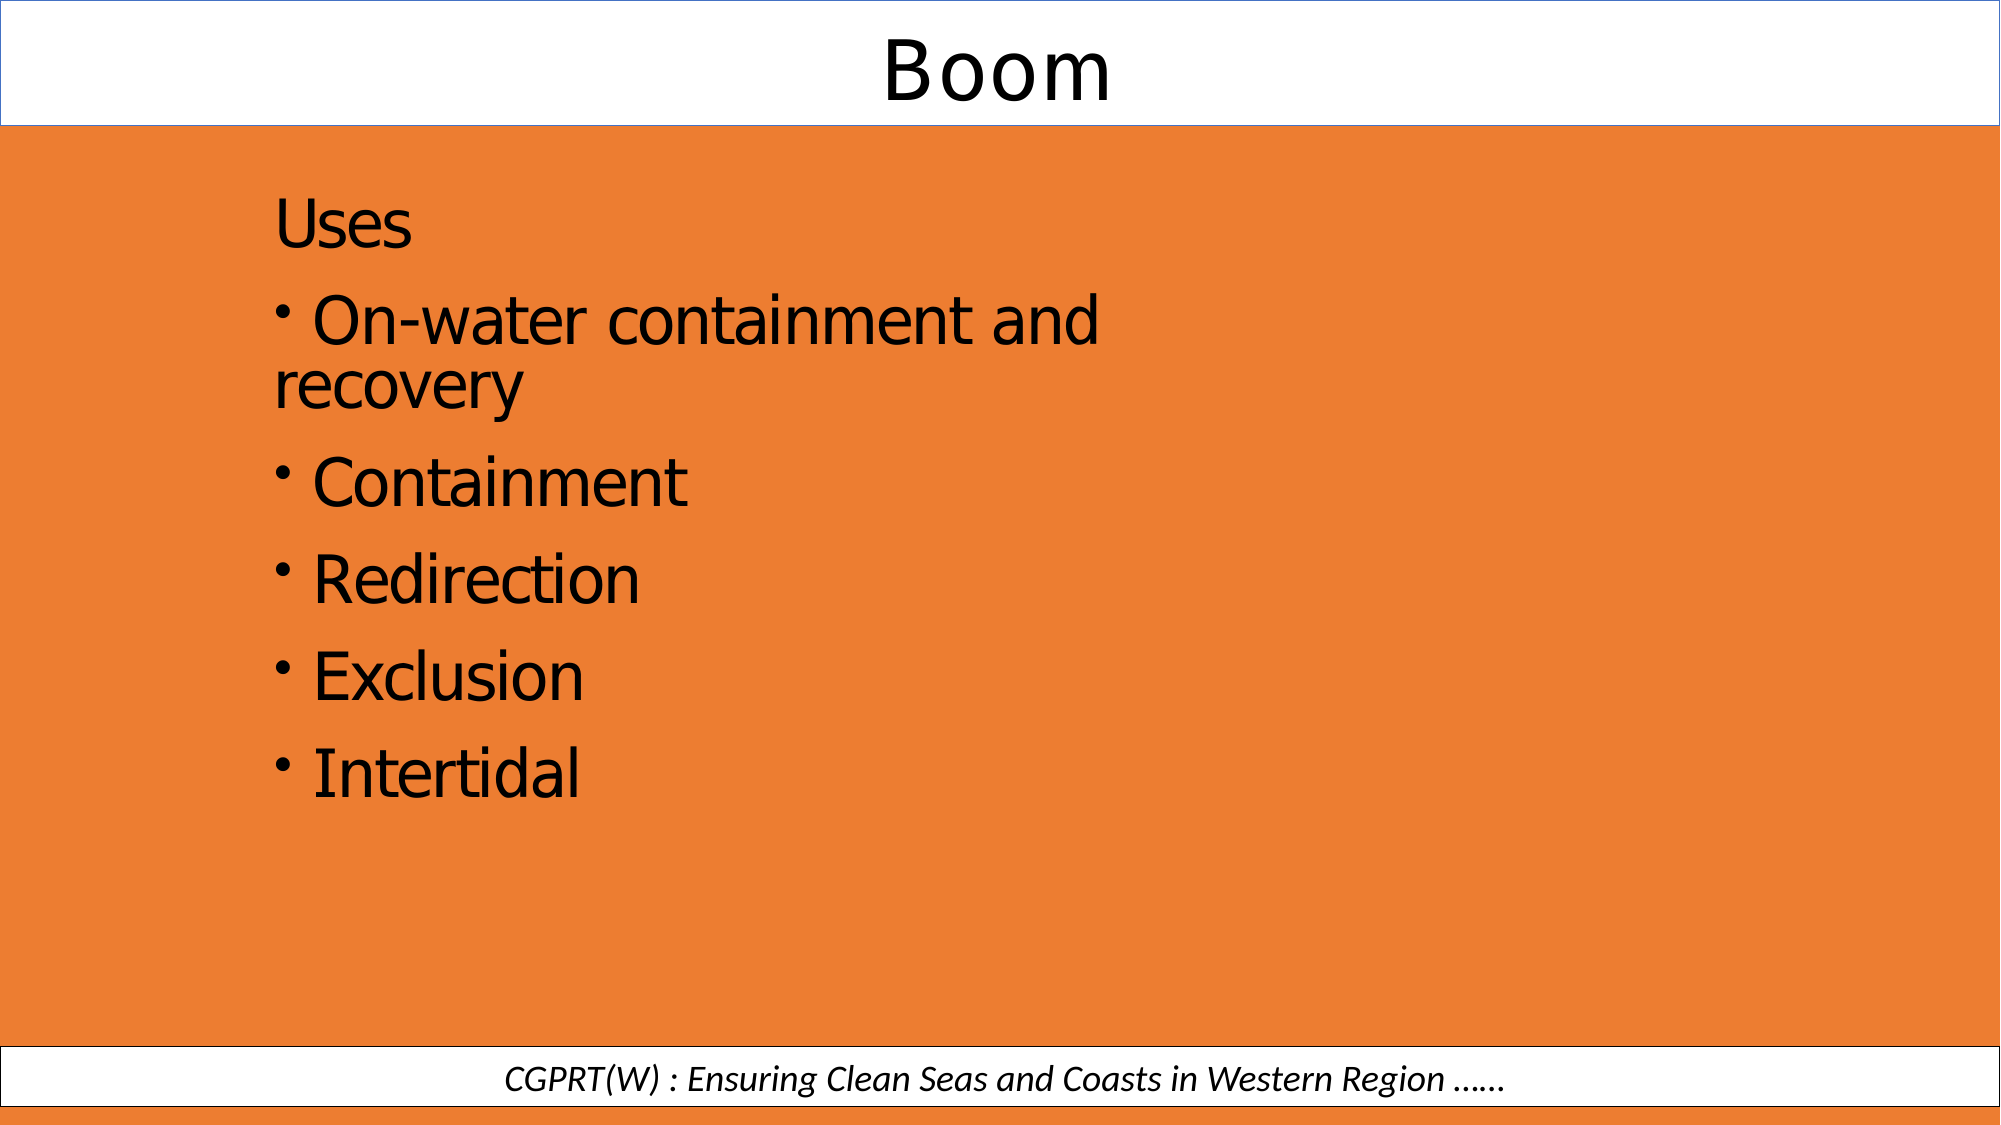

Boom
Uses
 On-water containment and recovery
 Containment
 Redirection
 Exclusion
 Intertidal

 CGPRT(W) : Ensuring Clean Seas and Coasts in Western Region ……